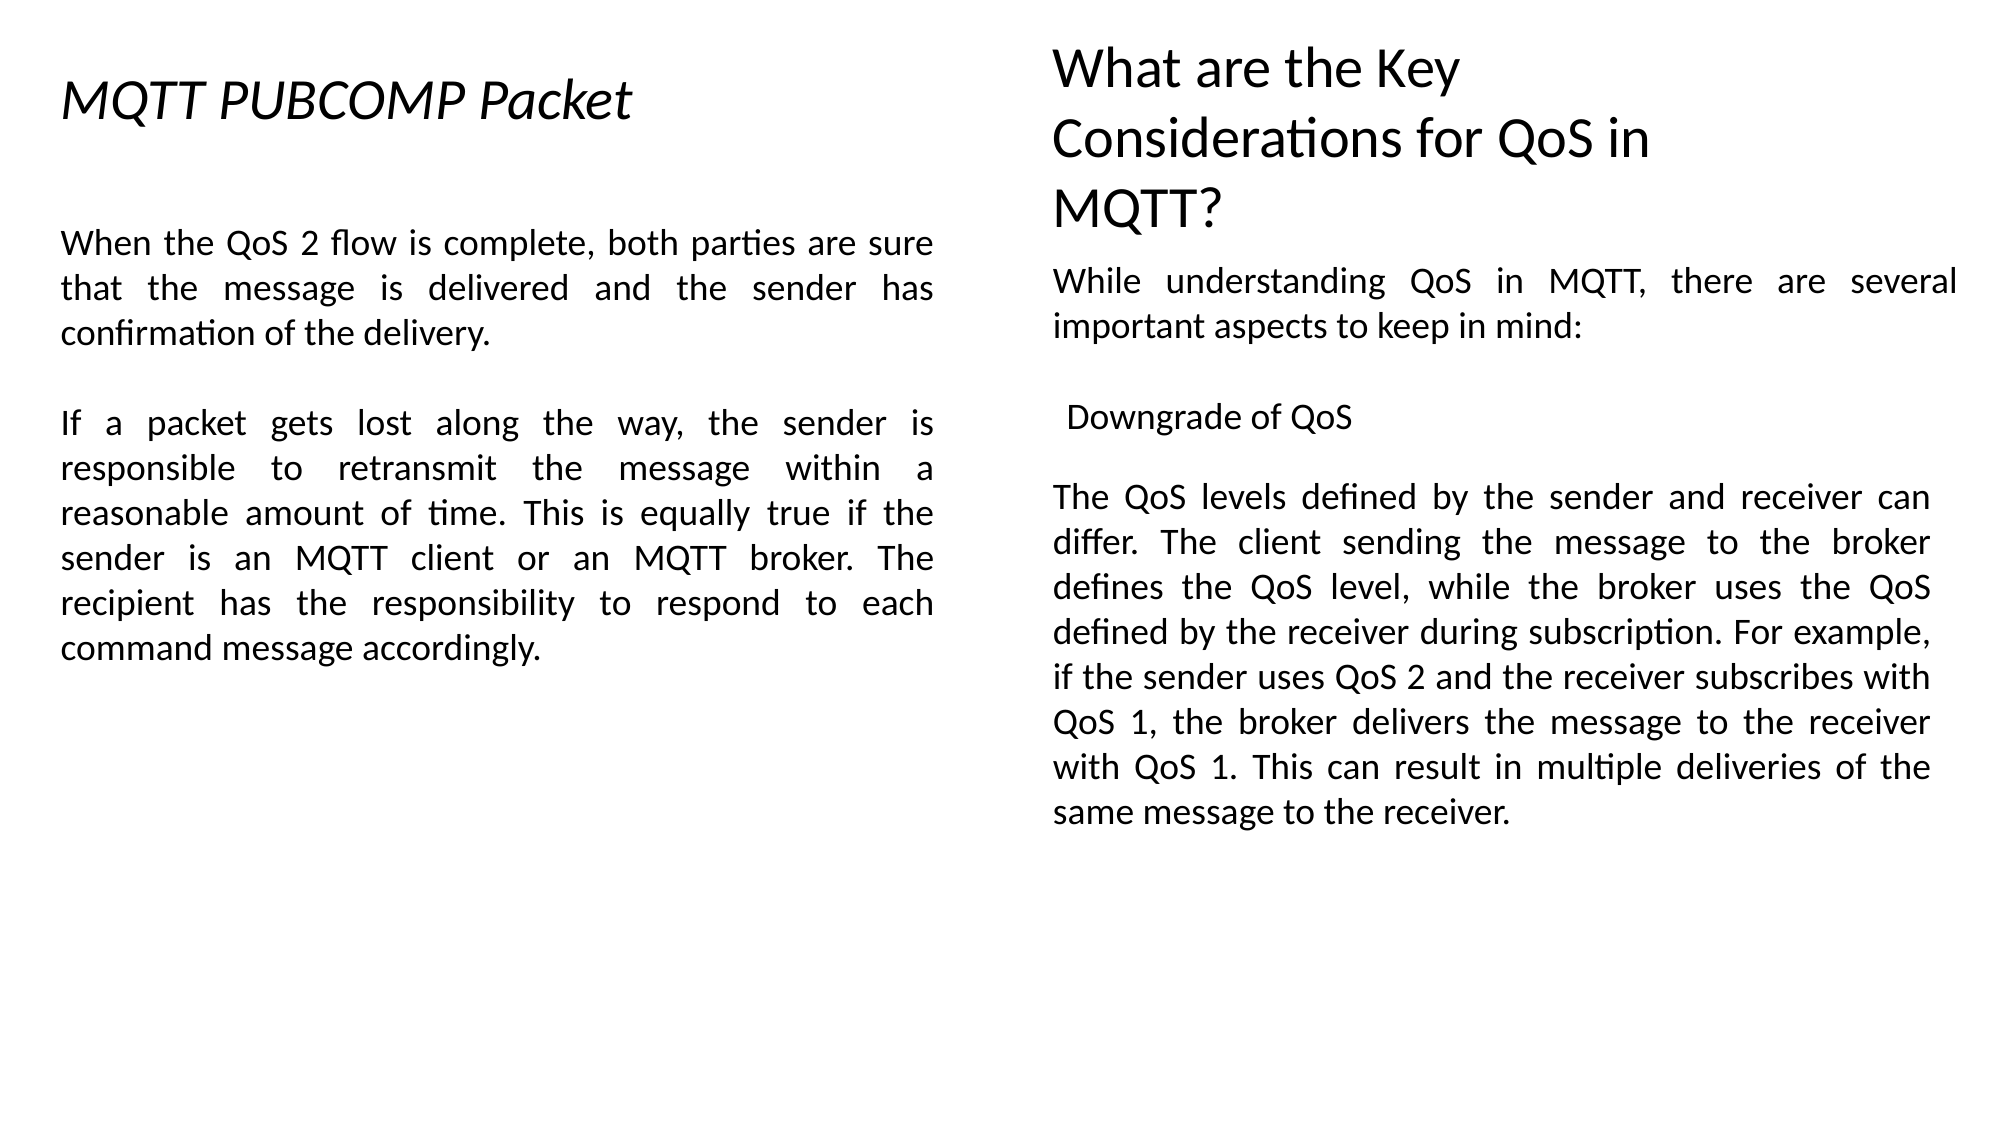

What are the Key Considerations for QoS in MQTT?
MQTT PUBCOMP Packet
When the QoS 2 flow is complete, both parties are sure that the message is delivered and the sender has confirmation of the delivery.

If a packet gets lost along the way, the sender is responsible to retransmit the message within a reasonable amount of time. This is equally true if the sender is an MQTT client or an MQTT broker. The recipient has the responsibility to respond to each command message accordingly.
While understanding QoS in MQTT, there are several important aspects to keep in mind:
Downgrade of QoS
The QoS levels defined by the sender and receiver can differ. The client sending the message to the broker defines the QoS level, while the broker uses the QoS defined by the receiver during subscription. For example, if the sender uses QoS 2 and the receiver subscribes with QoS 1, the broker delivers the message to the receiver with QoS 1. This can result in multiple deliveries of the same message to the receiver.